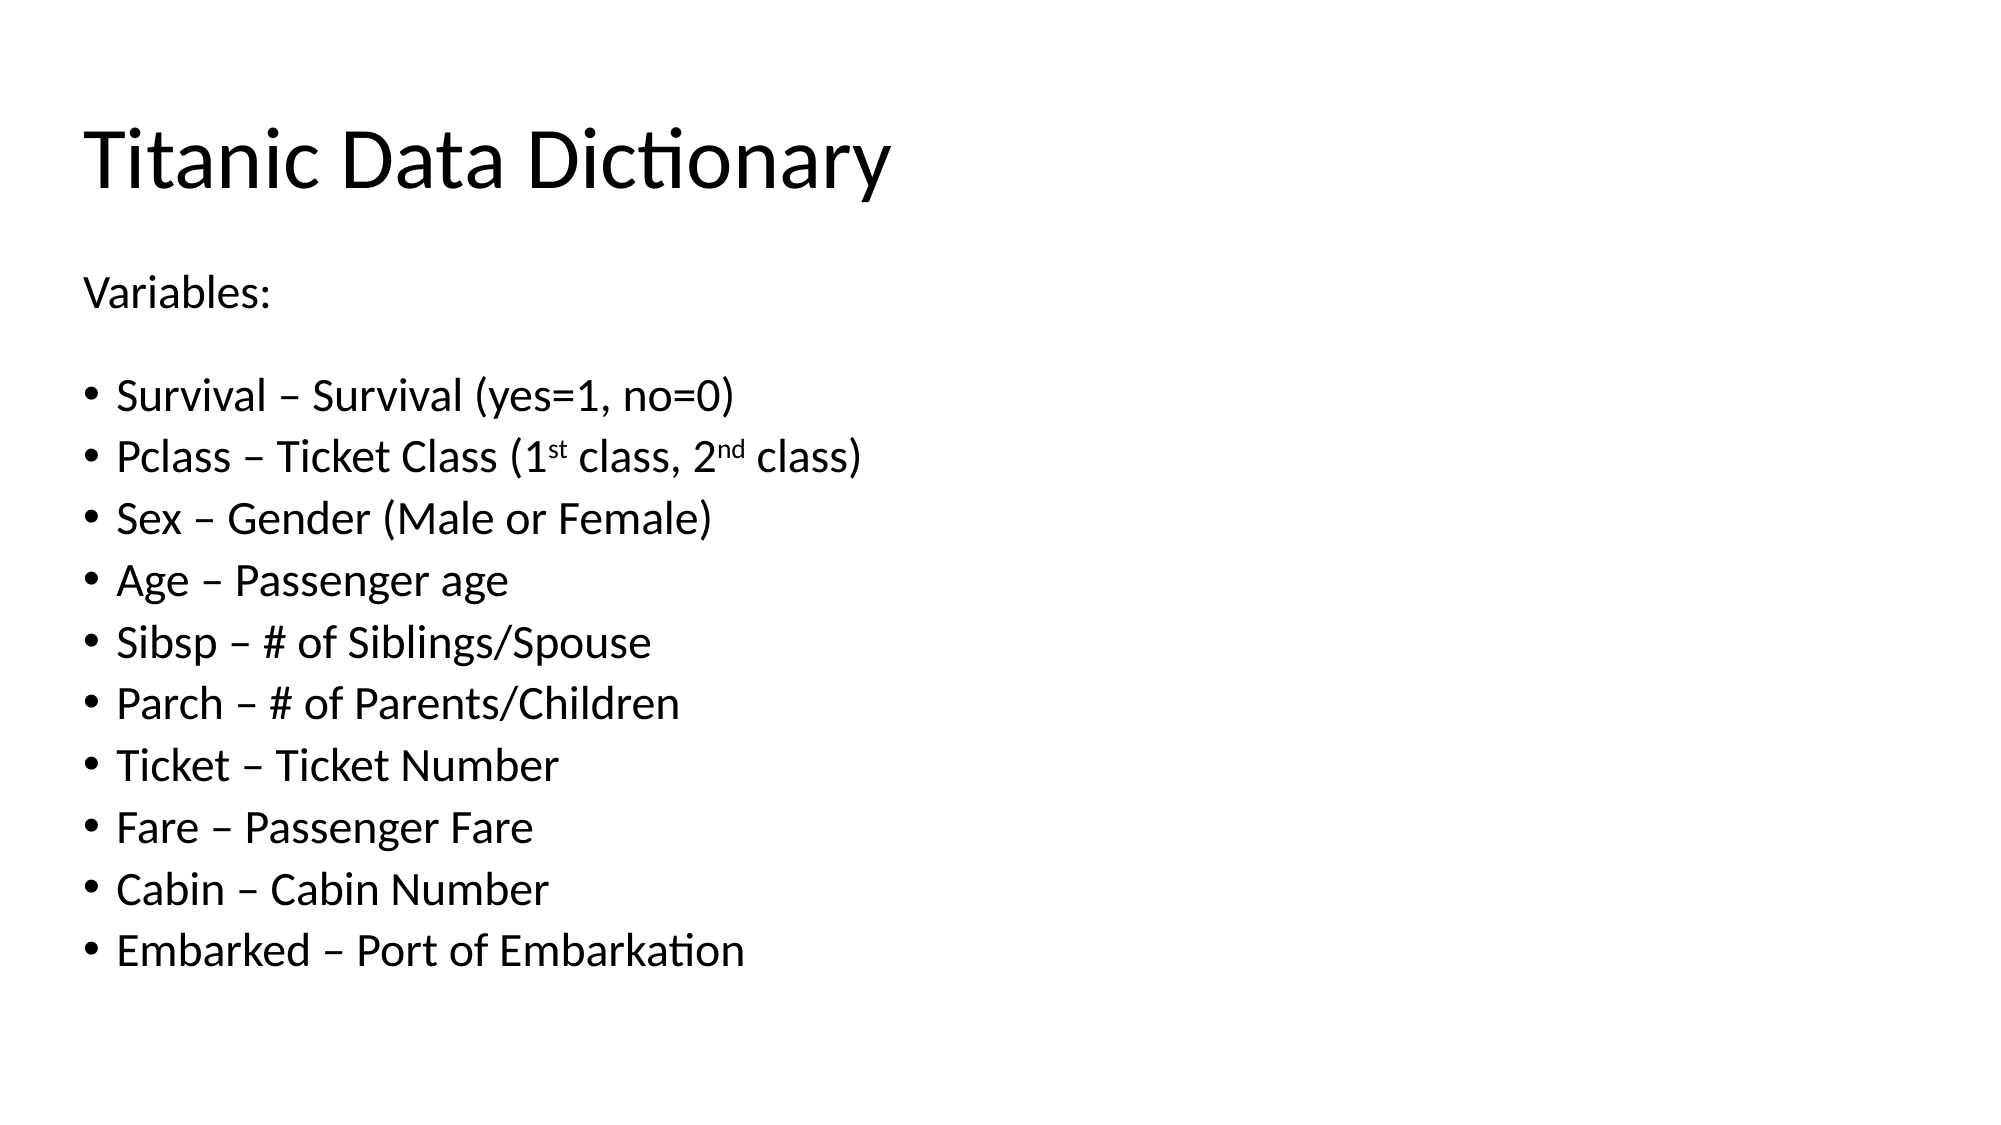

# Titanic Data Dictionary
Variables:

Survival – Survival (yes=1, no=0)
Pclass – Ticket Class (1st class, 2nd class)
Sex – Gender (Male or Female)
Age – Passenger age
Sibsp – # of Siblings/Spouse
Parch – # of Parents/Children
Ticket – Ticket Number
Fare – Passenger Fare
Cabin – Cabin Number
Embarked – Port of Embarkation